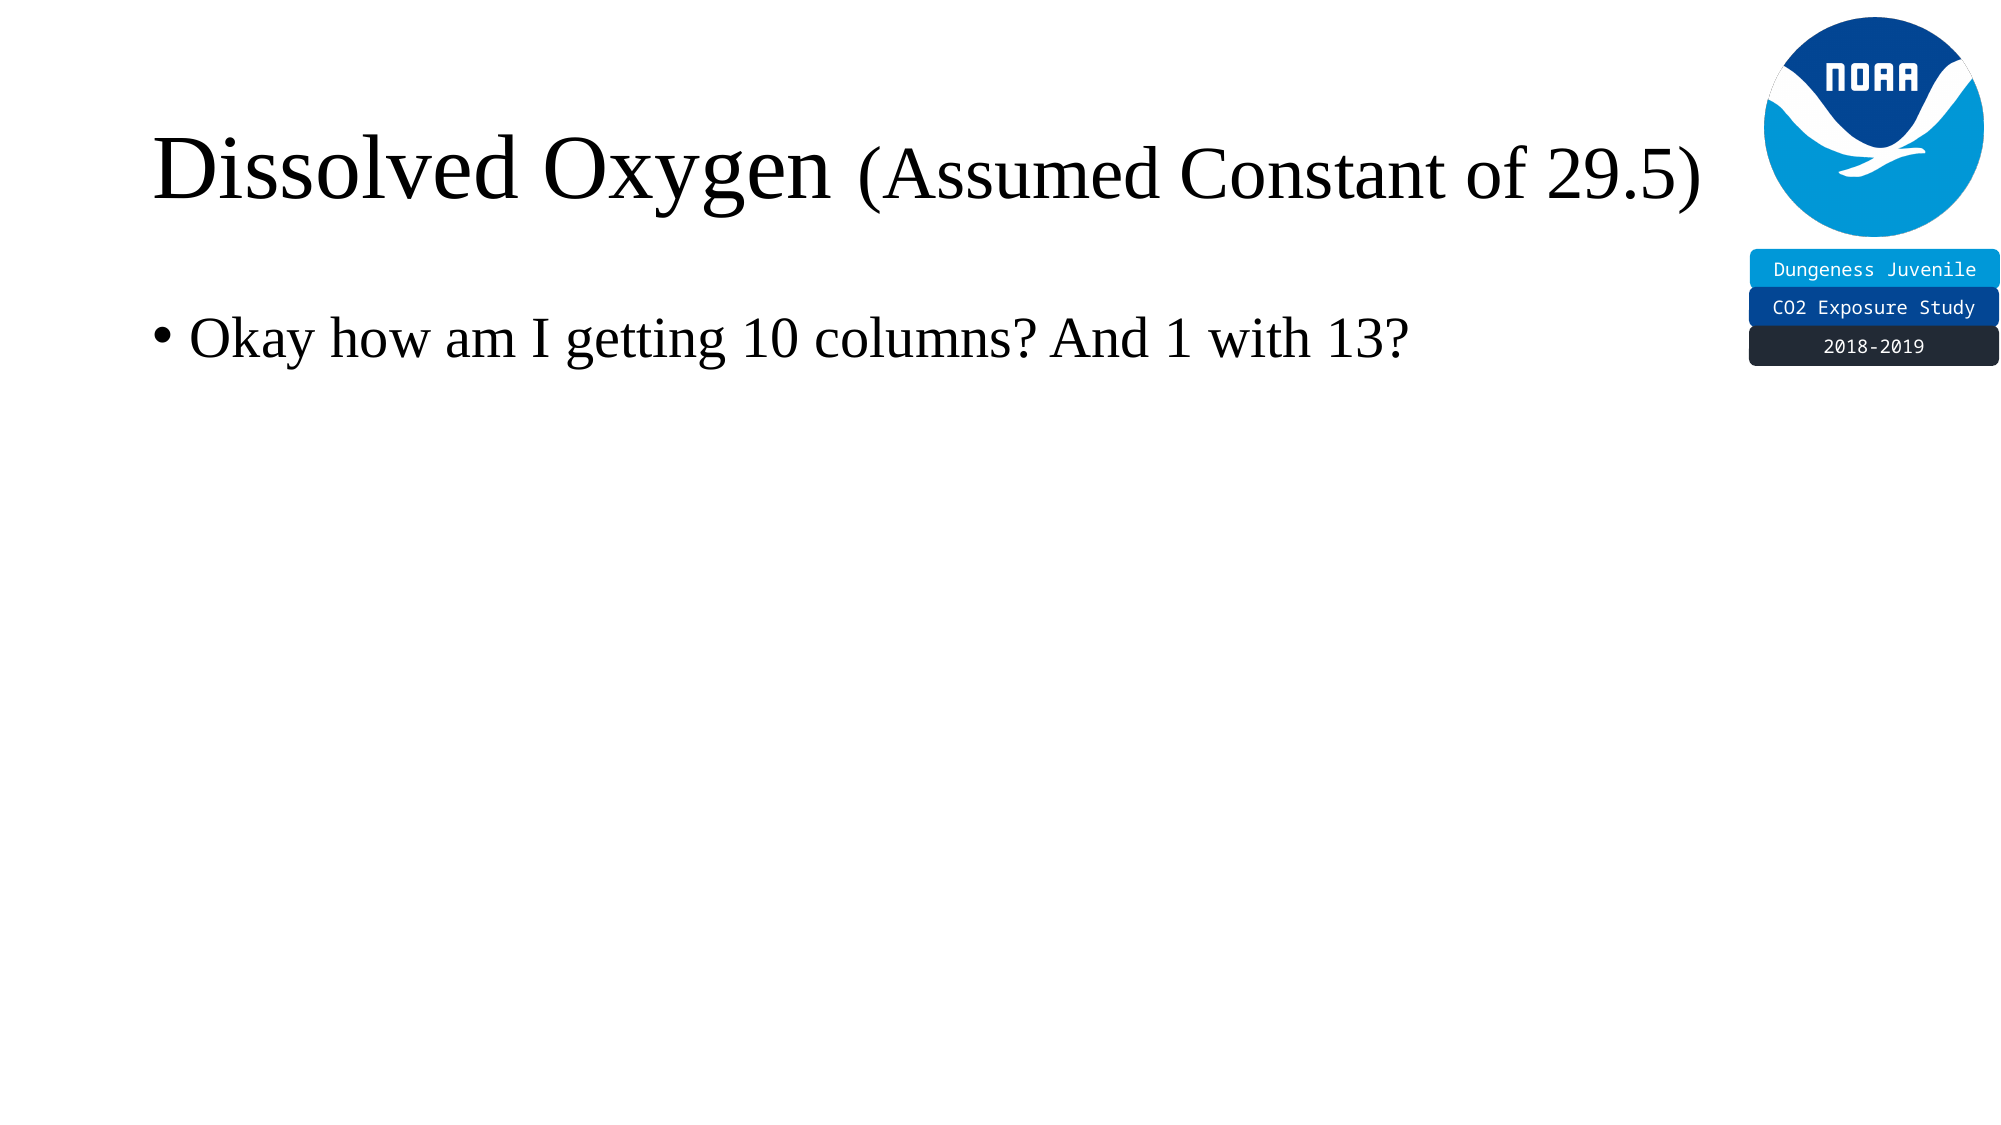

# Dissolved Oxygen (Assumed Constant of 29.5)
Okay how am I getting 10 columns? And 1 with 13?